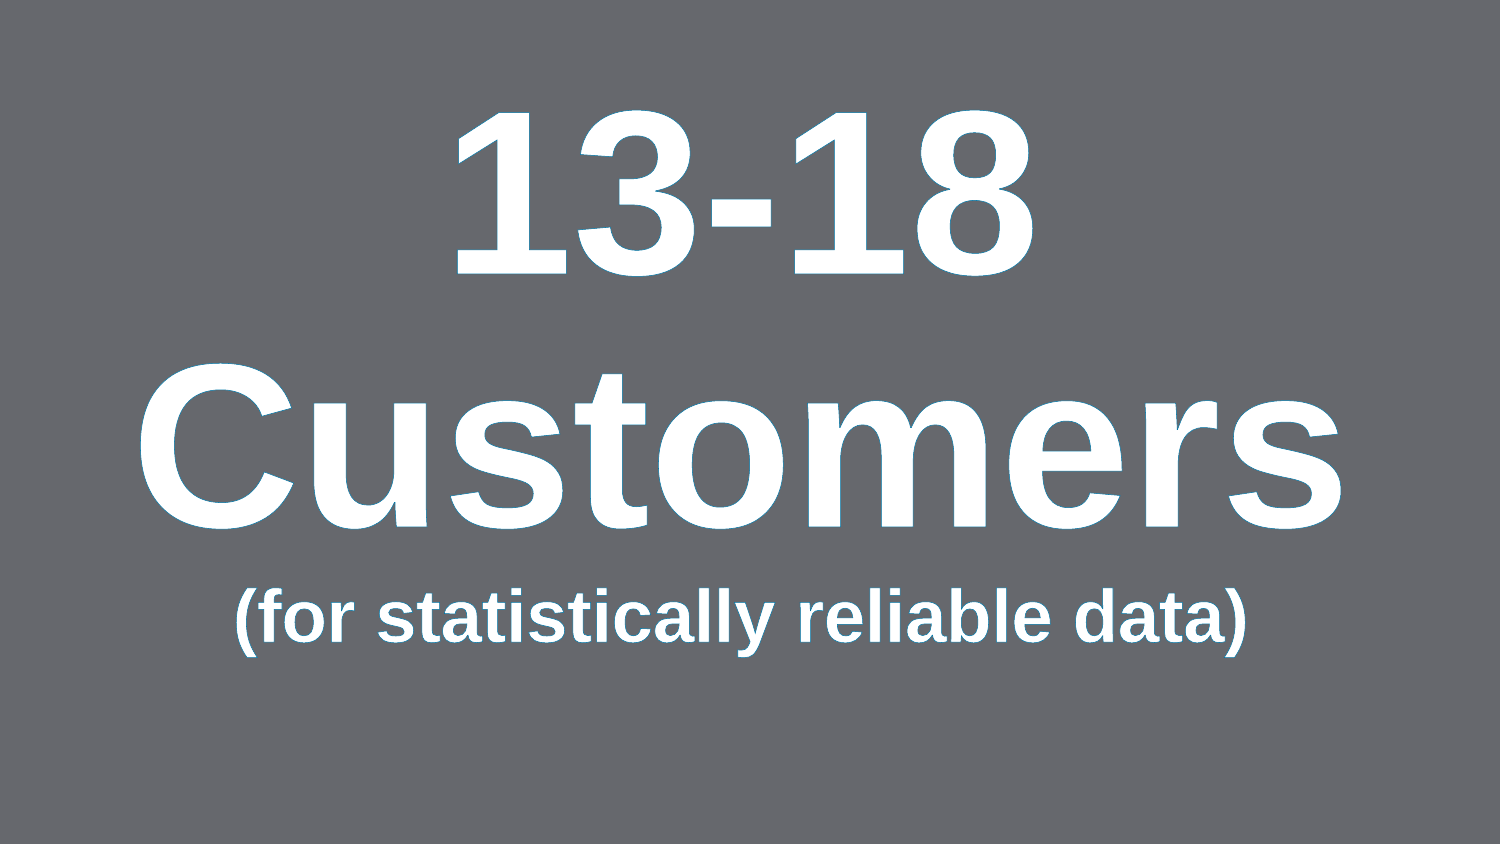

# 13-18 Customers (for statistically reliable data)